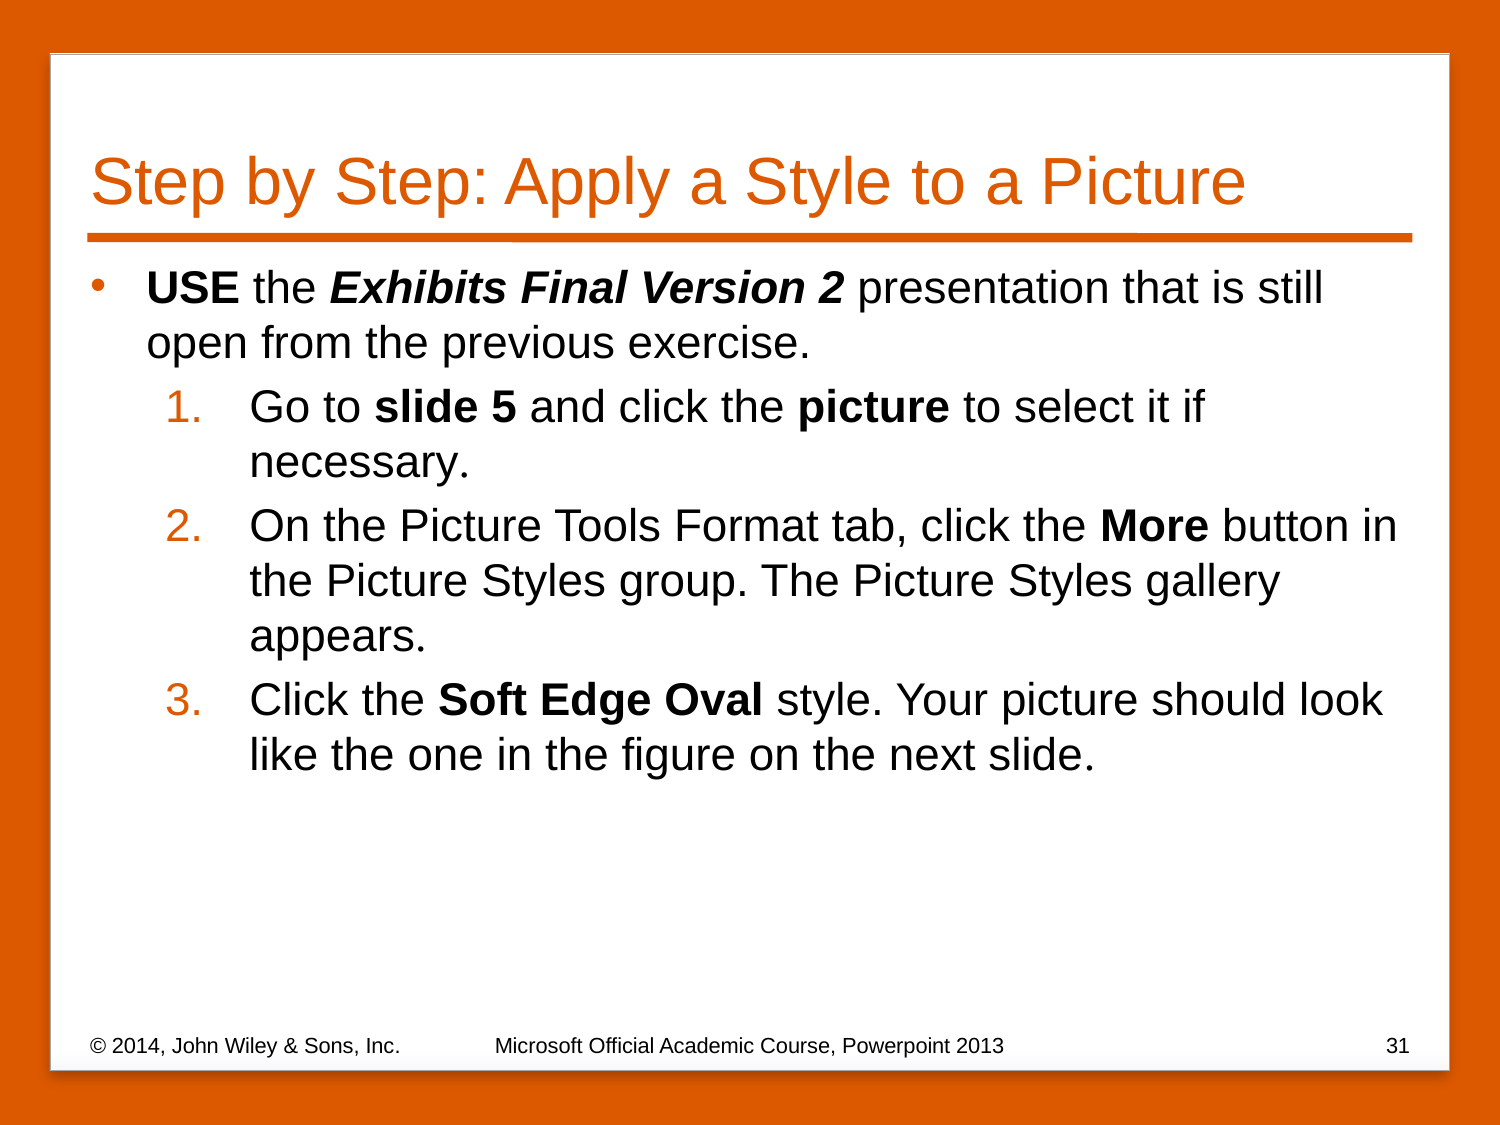

# Step by Step: Apply a Style to a Picture
USE the Exhibits Final Version 2 presentation that is still open from the previous exercise.
Go to slide 5 and click the picture to select it if necessary.
On the Picture Tools Format tab, click the More button in the Picture Styles group. The Picture Styles gallery appears.
Click the Soft Edge Oval style. Your picture should look like the one in the figure on the next slide.
© 2014, John Wiley & Sons, Inc.
Microsoft Official Academic Course, Powerpoint 2013
31